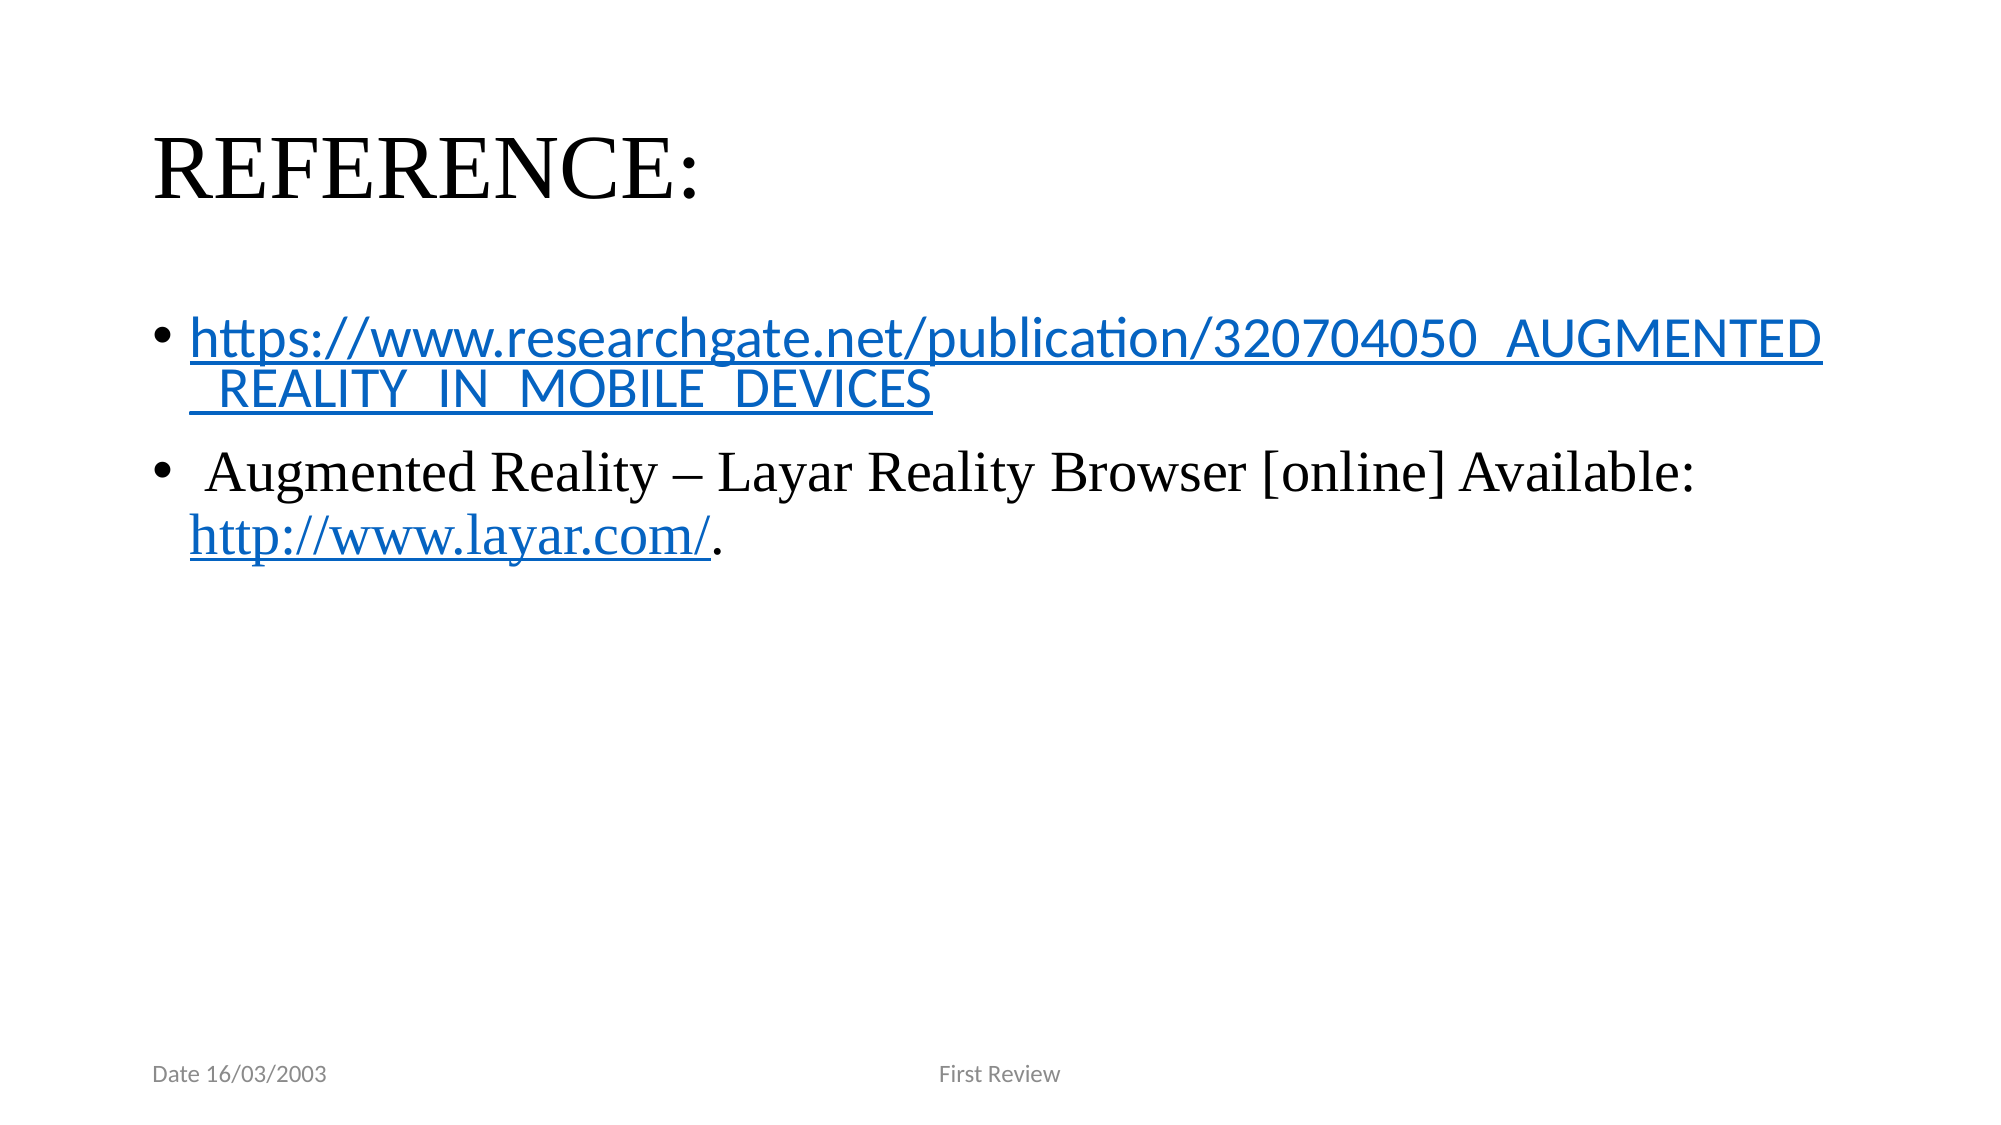

# REFERENCE:
https://www.researchgate.net/publication/320704050_AUGMENTED_REALITY_IN_MOBILE_DEVICES
 Augmented Reality – Layar Reality Browser [online] Available: http://www.layar.com/.

Date 16/03/2003
First Review